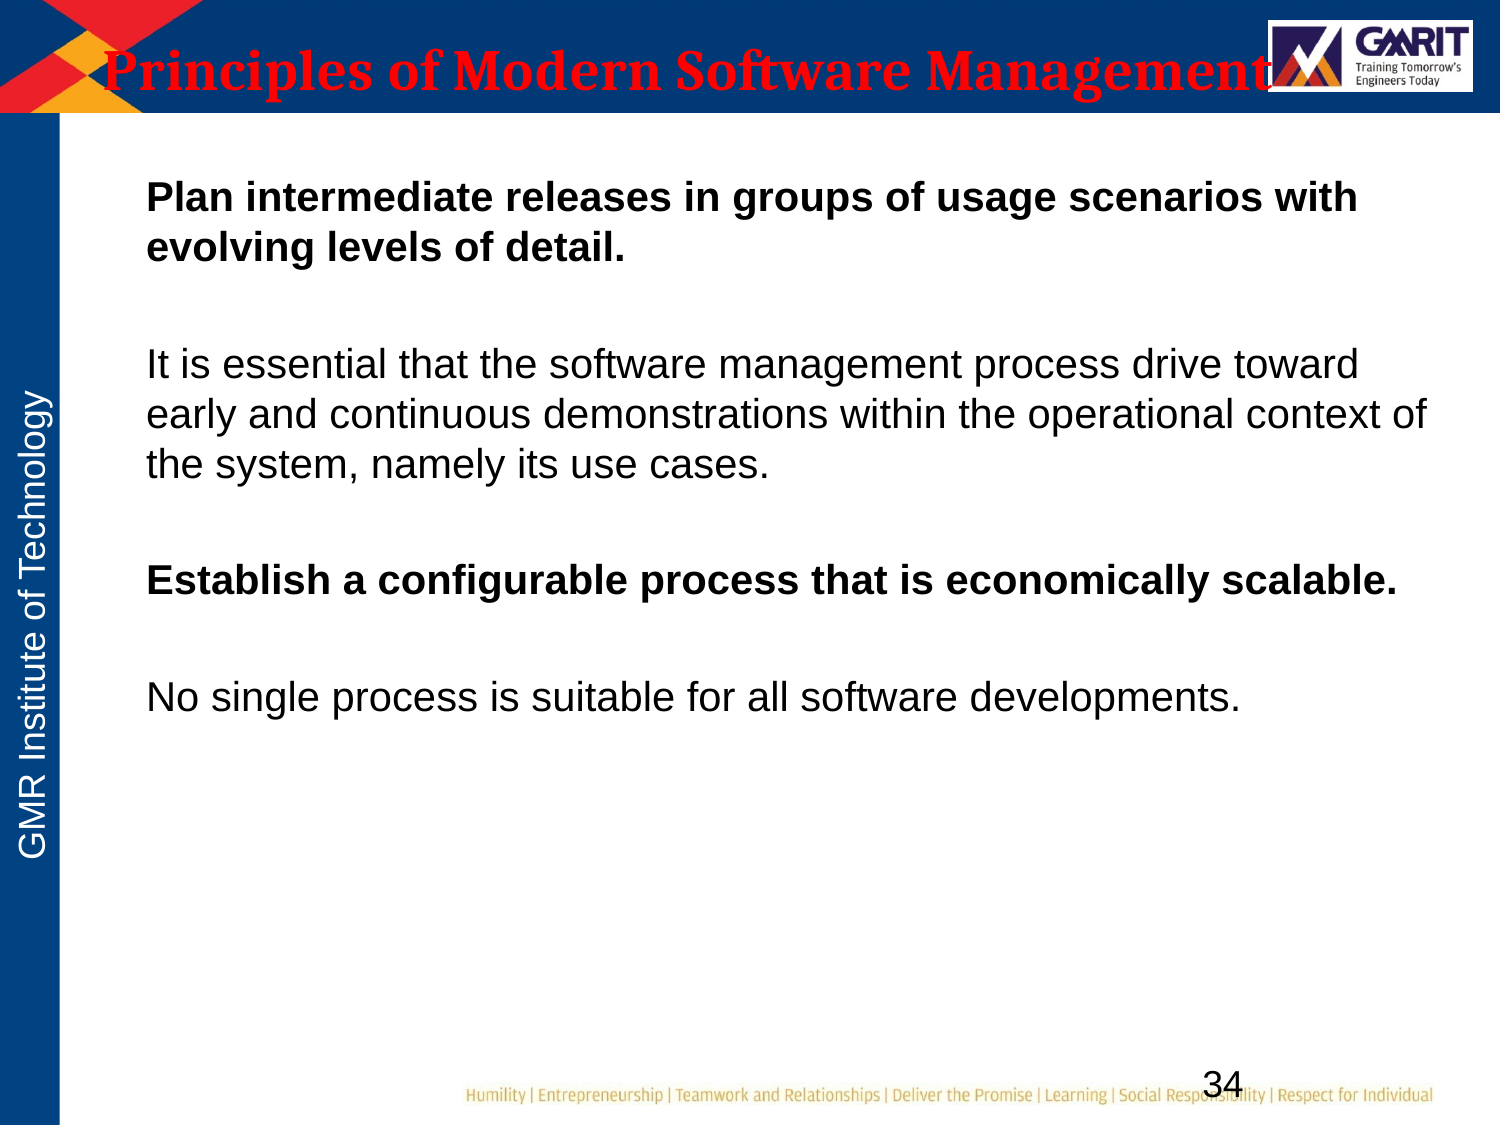

# Principles of Modern Software Management
	Plan intermediate releases in groups of usage scenarios with evolving levels of detail.

 	It is essential that the software management process drive toward early and continuous demonstrations within the operational context of the system, namely its use cases.

	Establish a configurable process that is economically scalable.

	No single process is suitable for all software developments.

34